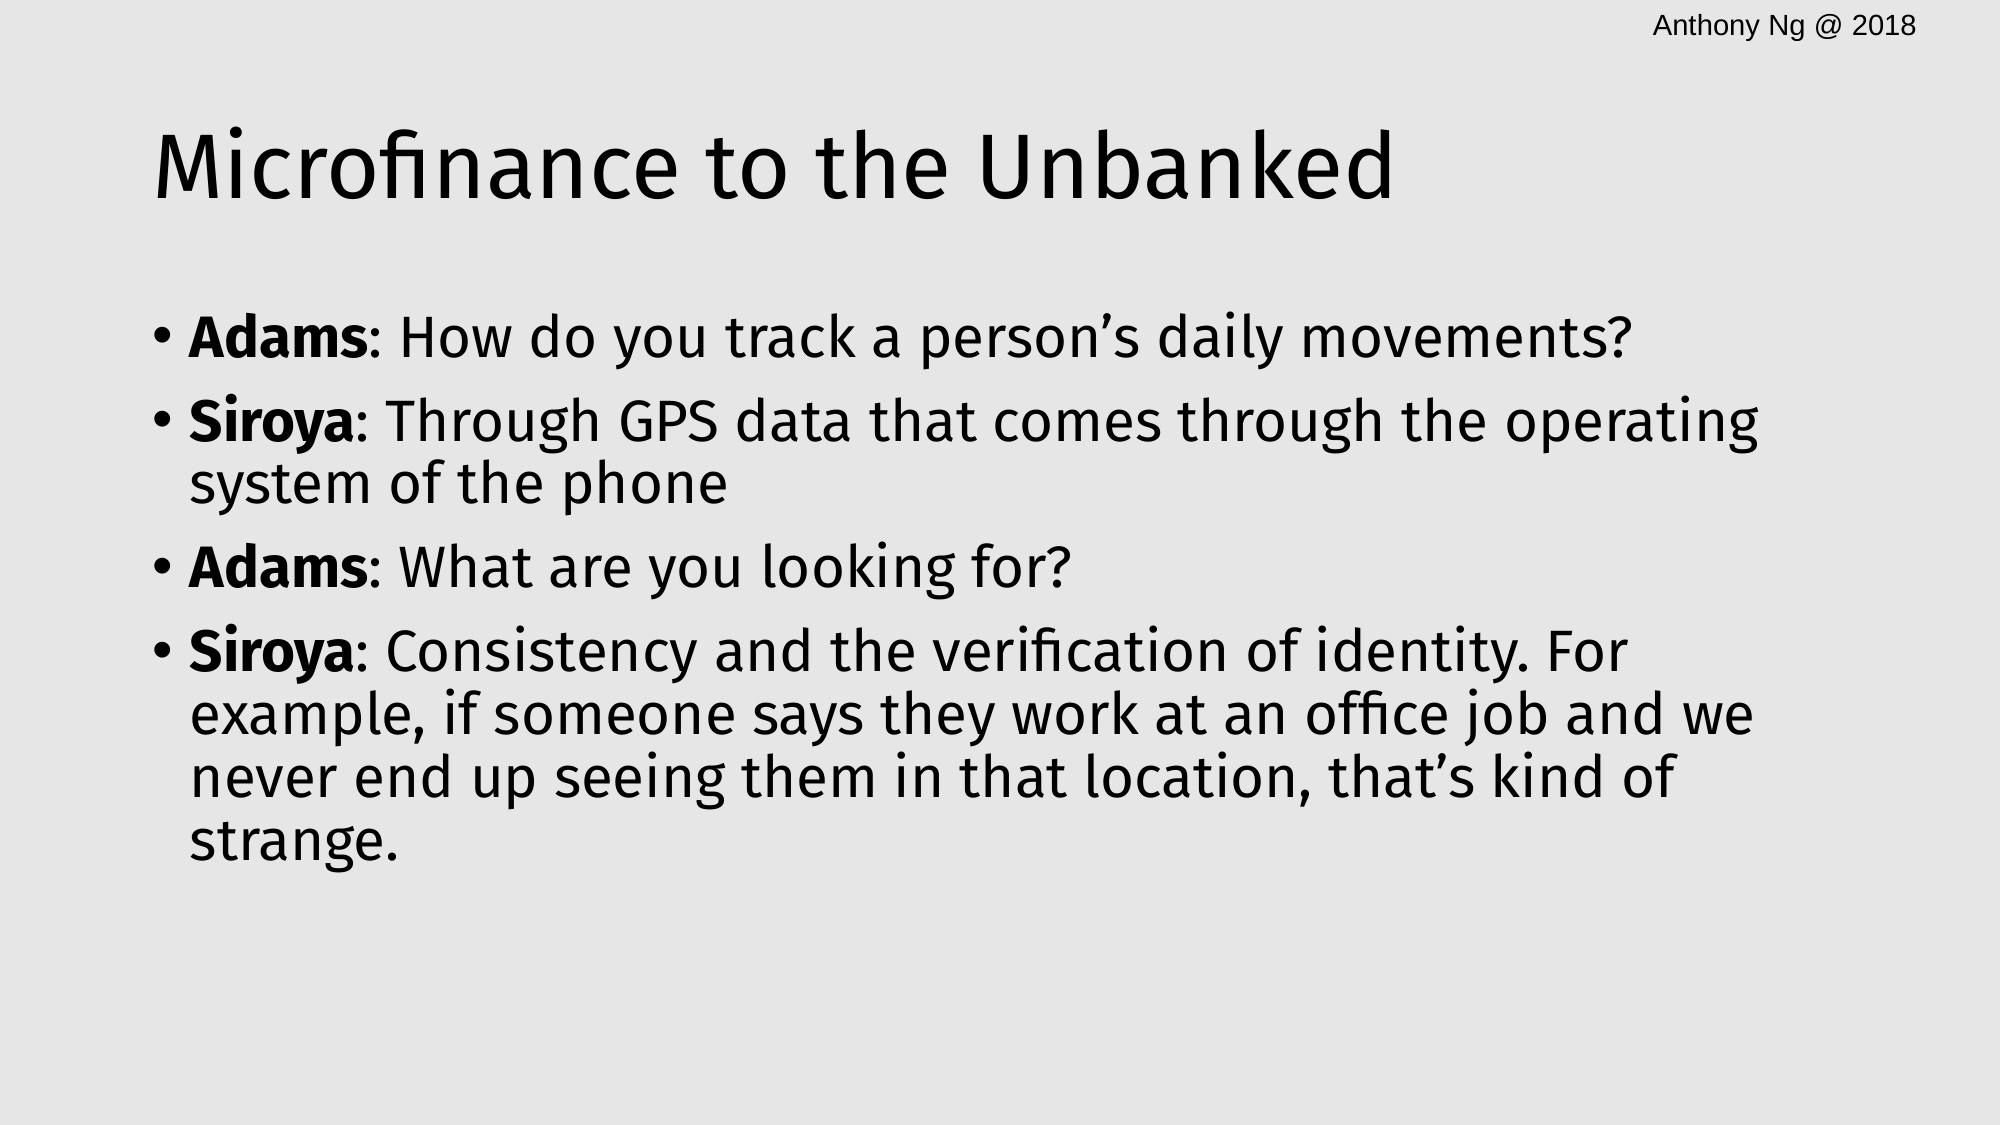

# Microfinance to the Unbanked
Adams: How do you track a person’s daily movements?
Siroya: Through GPS data that comes through the operating system of the phone
Adams: What are you looking for?
Siroya: Consistency and the verification of identity. For example, if someone says they work at an office job and we never end up seeing them in that location, that’s kind of strange.